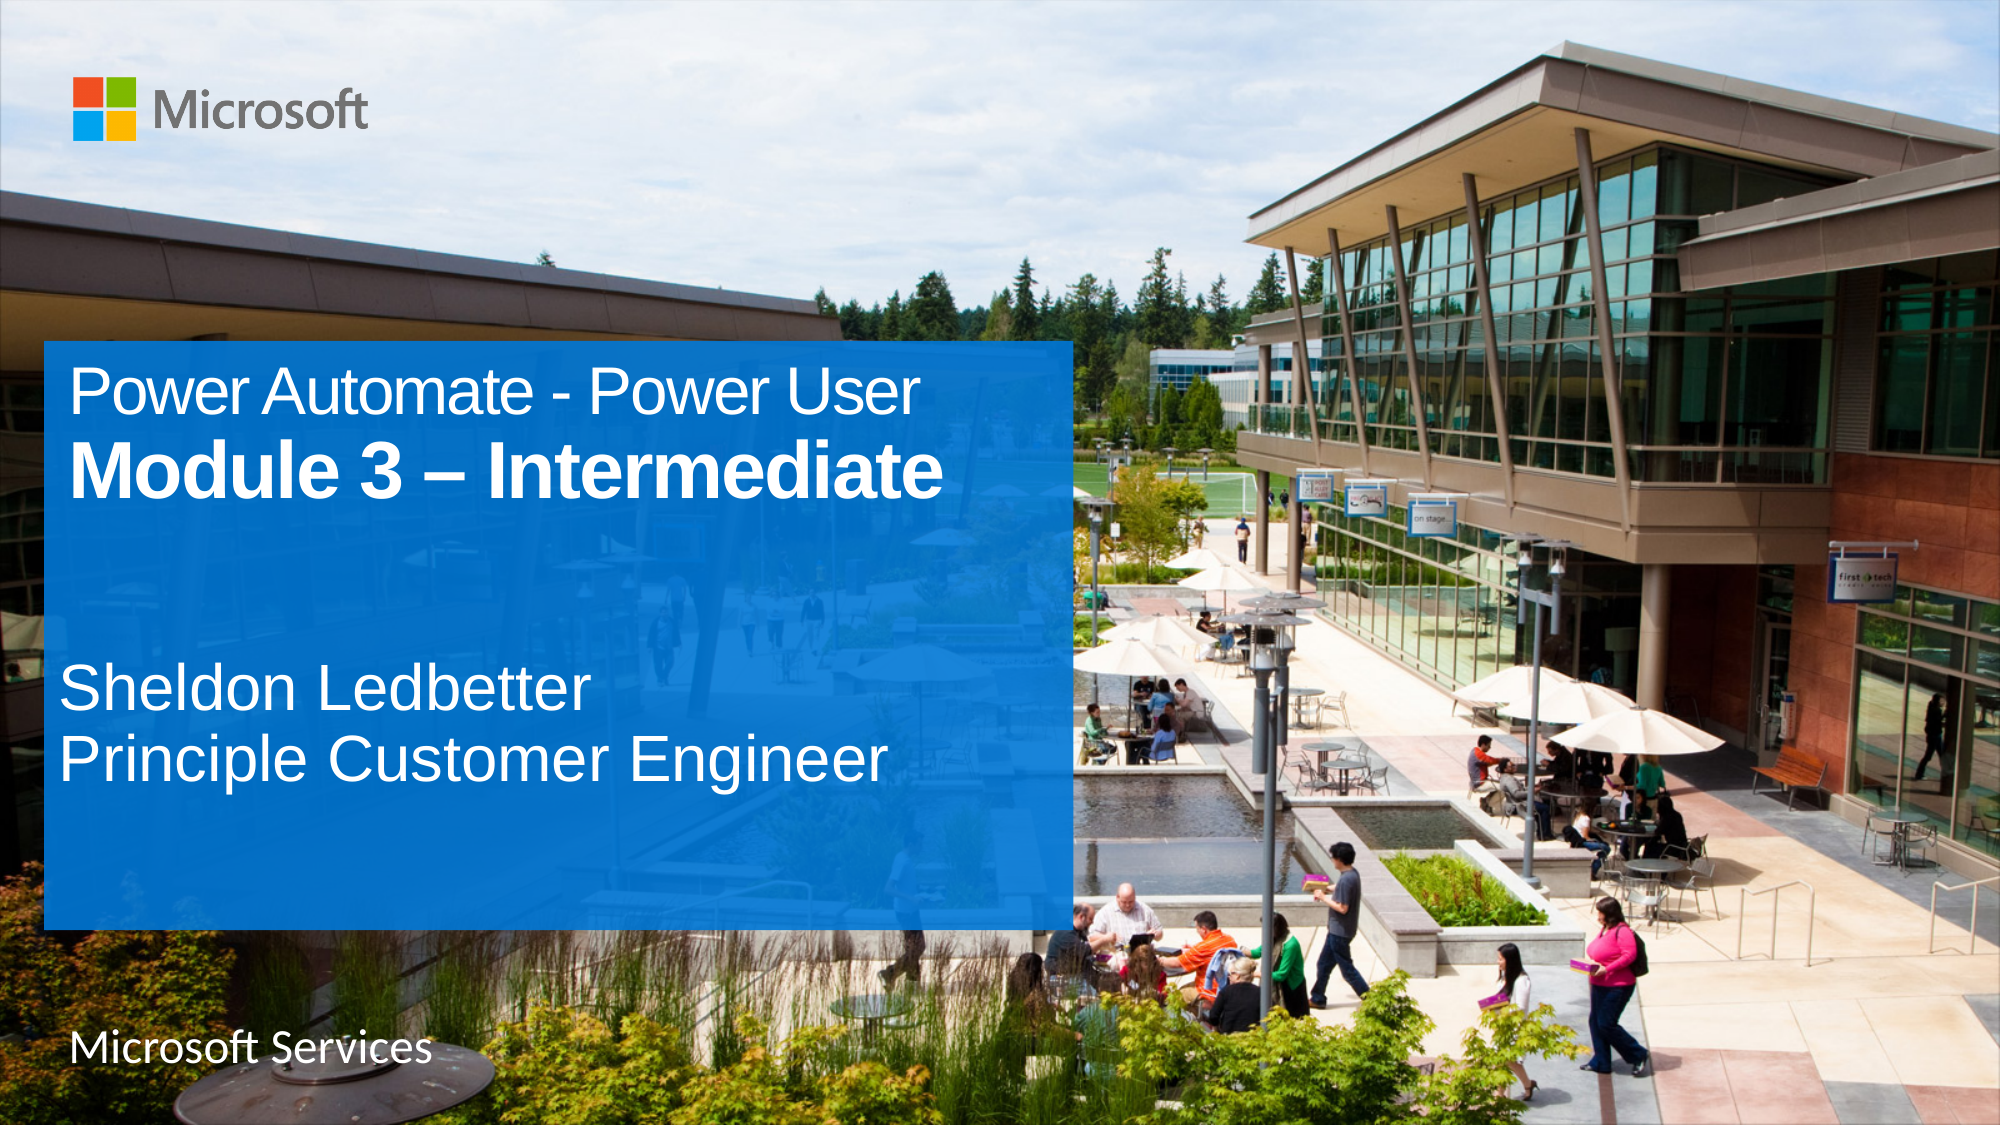

# Power Automate - Power User Module 3 – Intermediate
Sheldon Ledbetter
Principle Customer Engineer